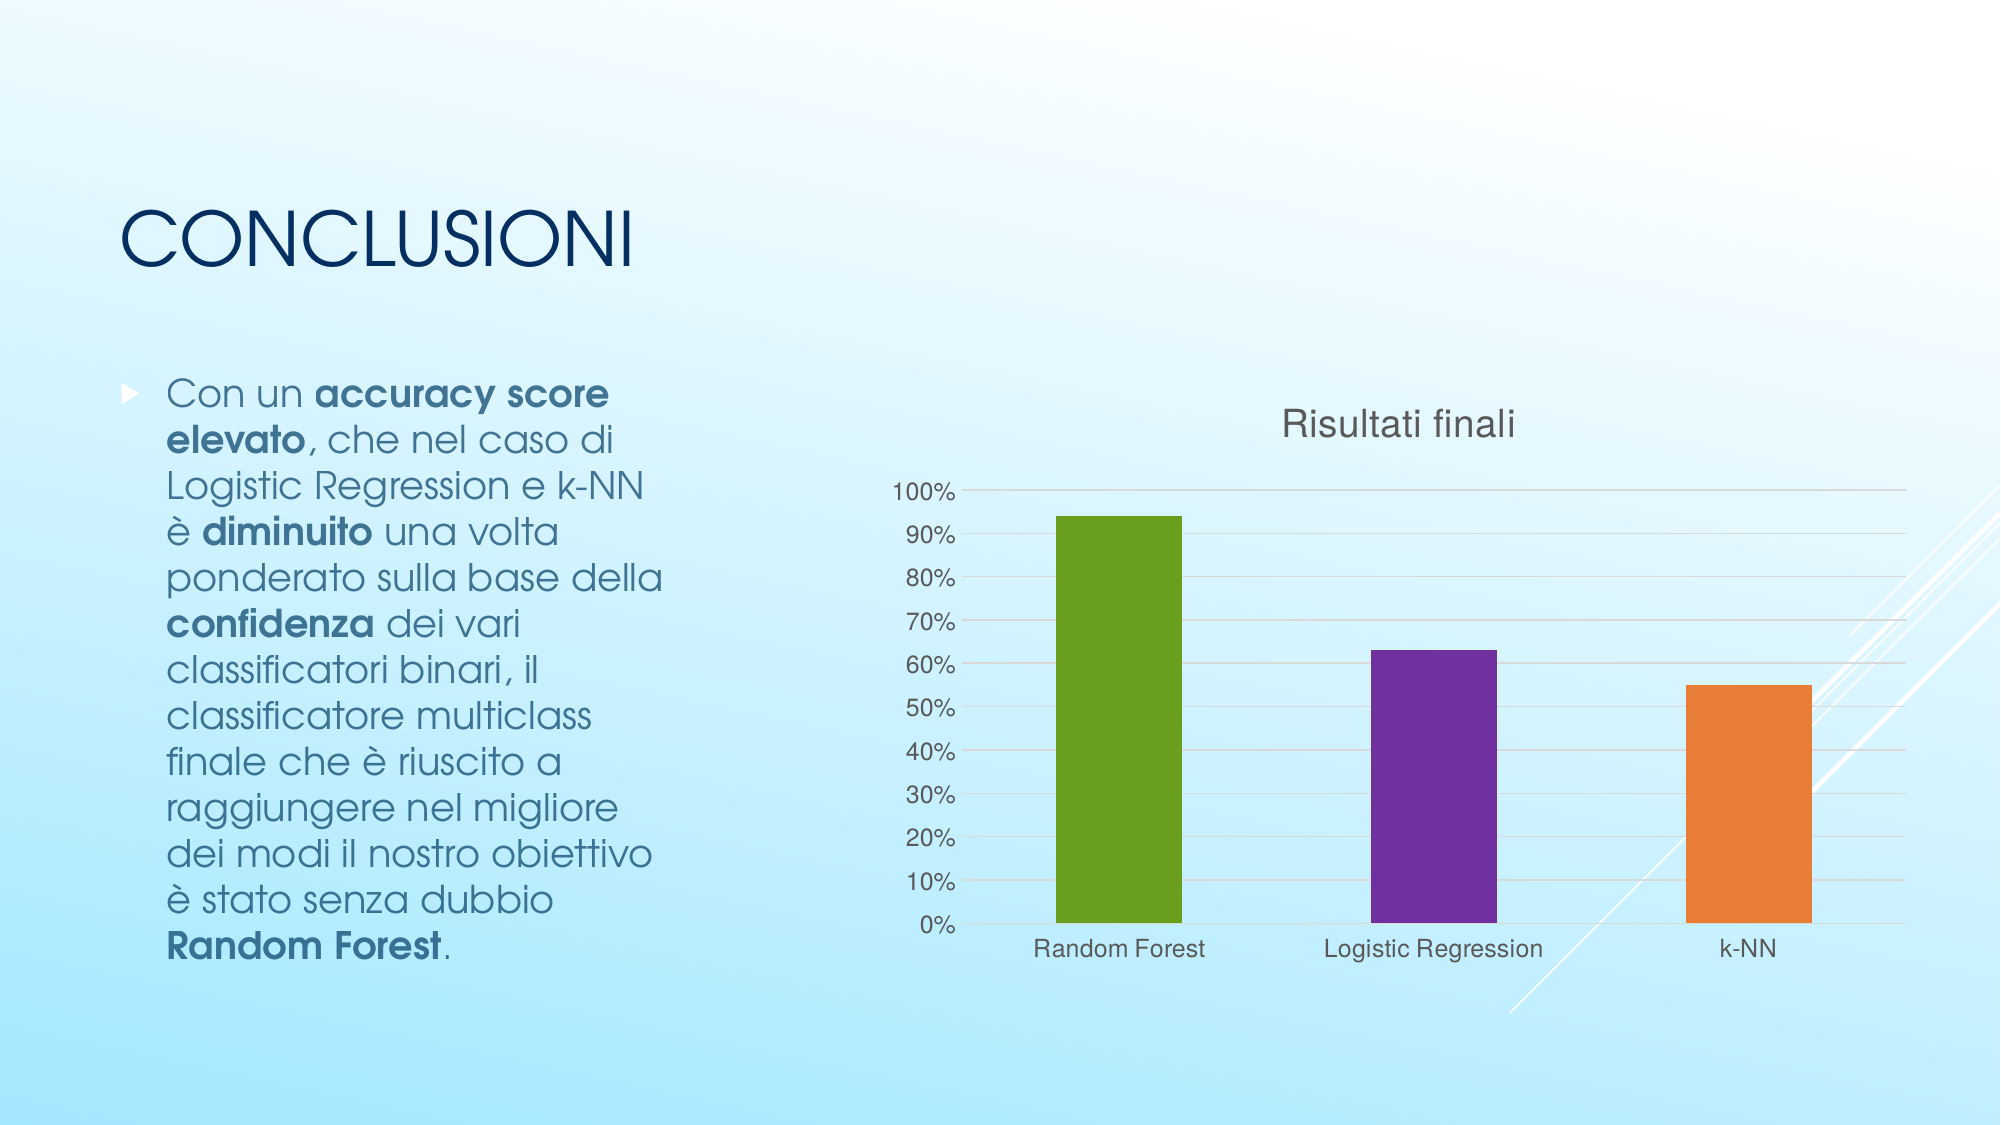

# conclusioni
Con un accuracy score elevato, che nel caso di Logistic Regression e k-NN è diminuito una volta ponderato sulla base della confidenza dei vari classificatori binari, il classificatore multiclass finale che è riuscito a raggiungere nel migliore dei modi il nostro obiettivo è stato senza dubbio Random Forest.

### Chart: Risultati finali

| Category | Serie 1 |
|---|---|
| Random Forest | 0.94 |
| Logistic Regression | 0.63 |
| k-NN | 0.55 |